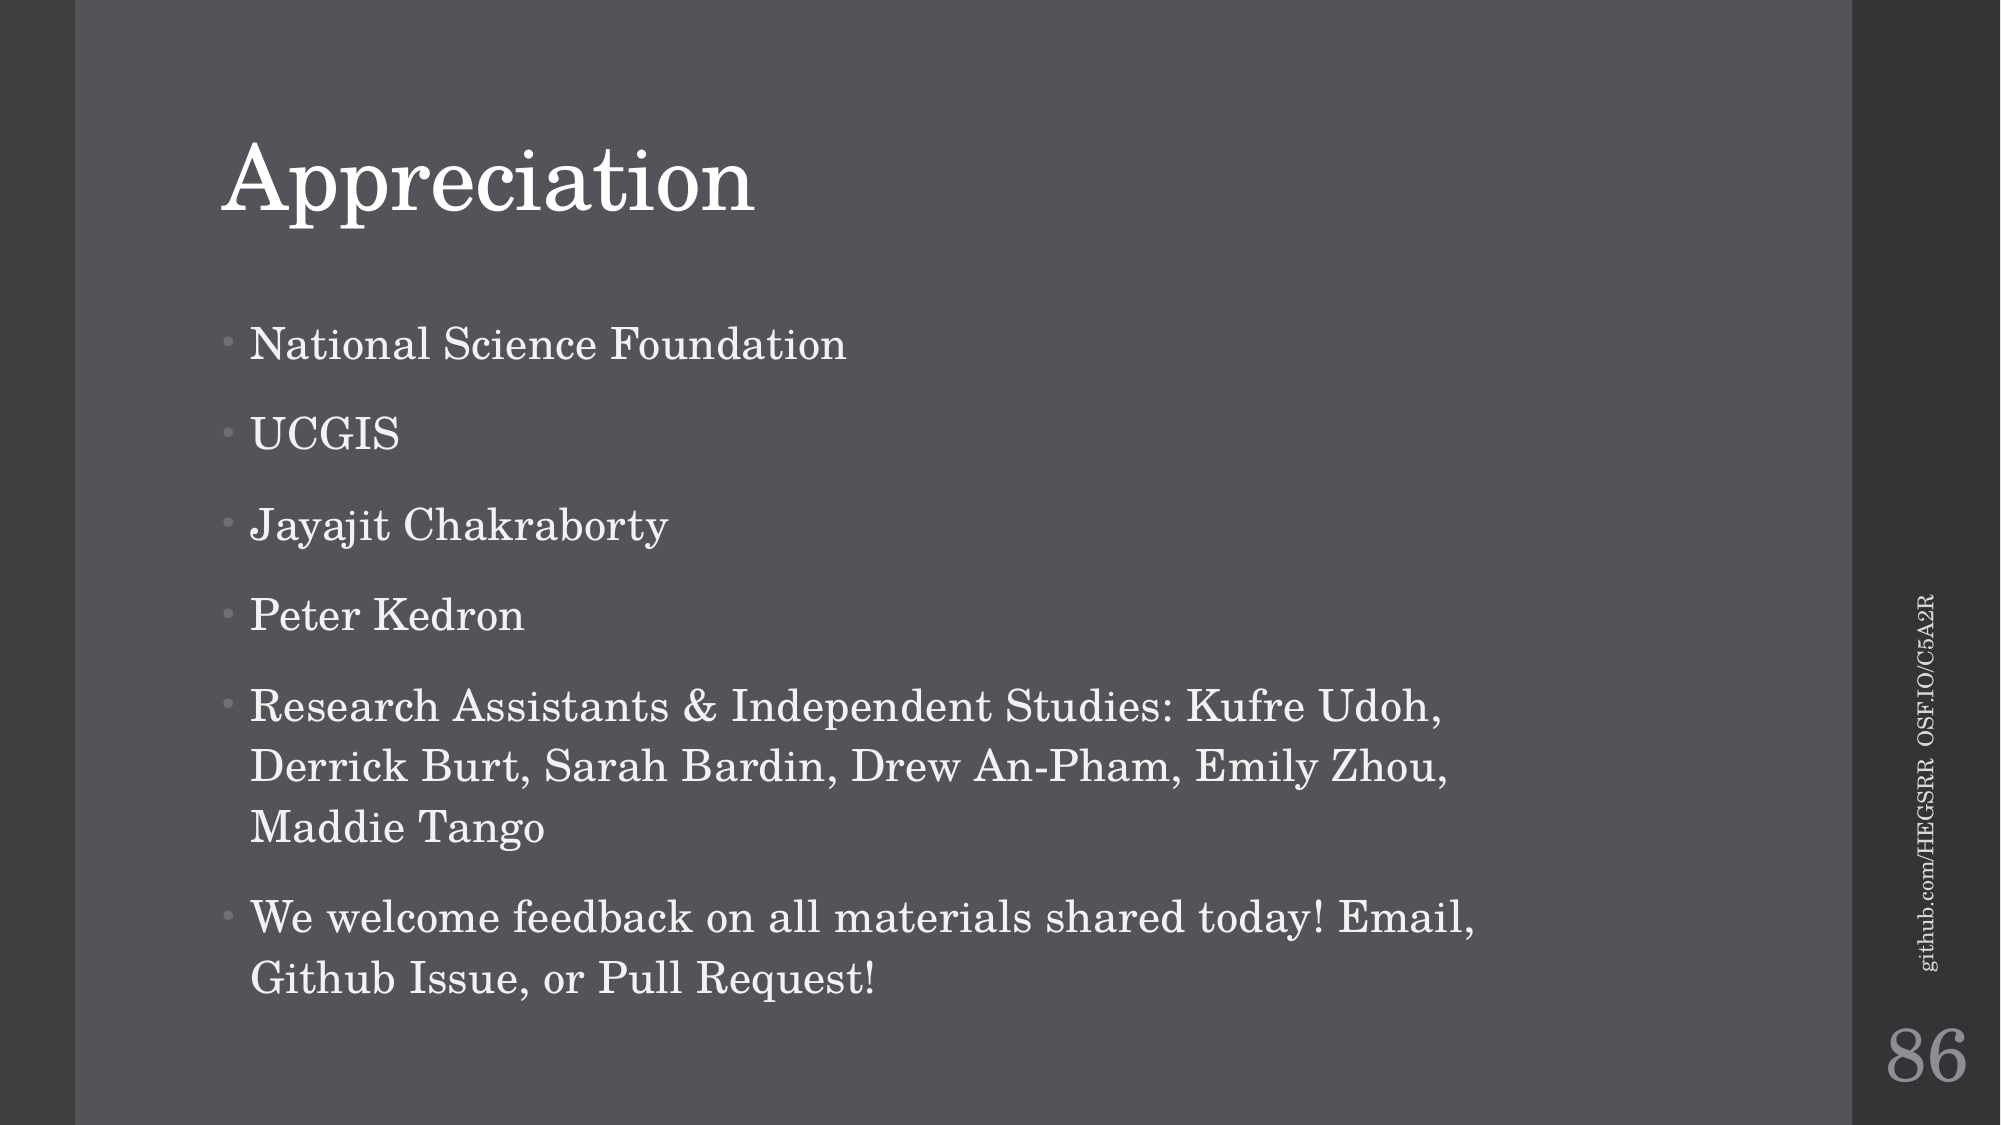

# Appreciation
National Science Foundation
UCGIS
Jayajit Chakraborty
Peter Kedron
Research Assistants & Independent Studies: Kufre Udoh, Derrick Burt, Sarah Bardin, Drew An-Pham, Emily Zhou, Maddie Tango
We welcome feedback on all materials shared today! Email, Github Issue, or Pull Request!

github.com/HEGSRR  OSF.IO/C5A2R
86